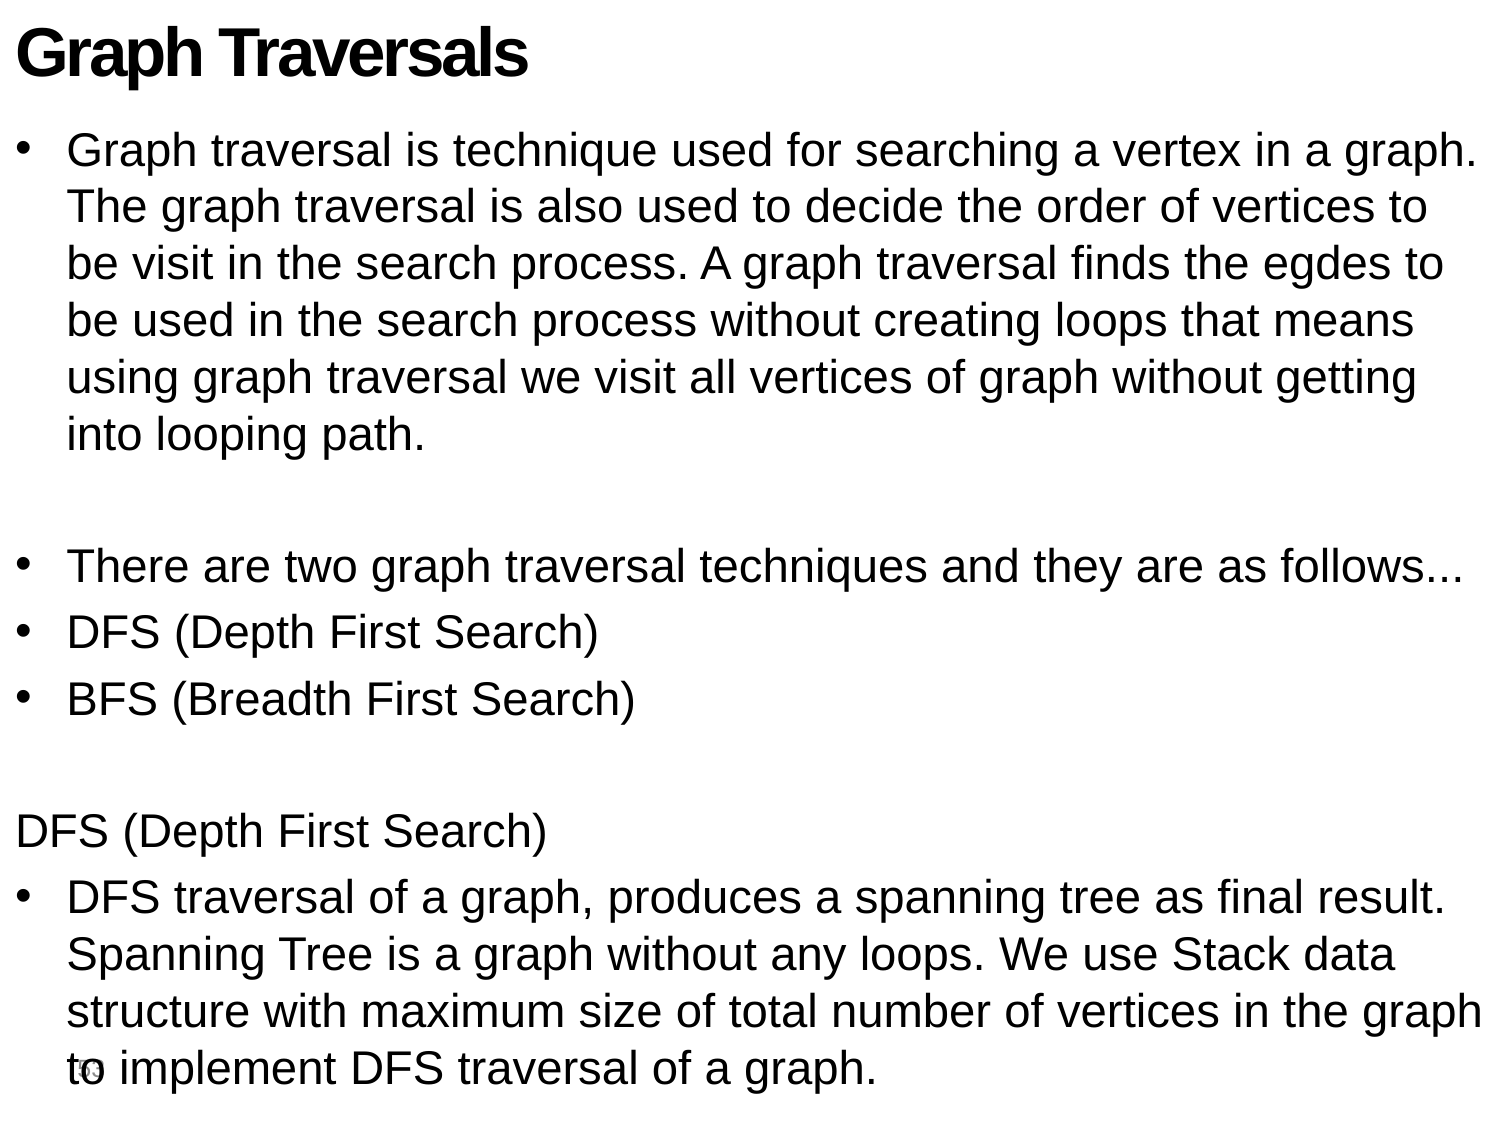

# Graph Traversals
Graph traversal is technique used for searching a vertex in a graph. The graph traversal is also used to decide the order of vertices to be visit in the search process. A graph traversal finds the egdes to be used in the search process without creating loops that means using graph traversal we visit all vertices of graph without getting into looping path.

There are two graph traversal techniques and they are as follows...
DFS (Depth First Search)
BFS (Breadth First Search)

DFS (Depth First Search)
DFS traversal of a graph, produces a spanning tree as final result. Spanning Tree is a graph without any loops. We use Stack data structure with maximum size of total number of vertices in the graph to implement DFS traversal of a graph.

53